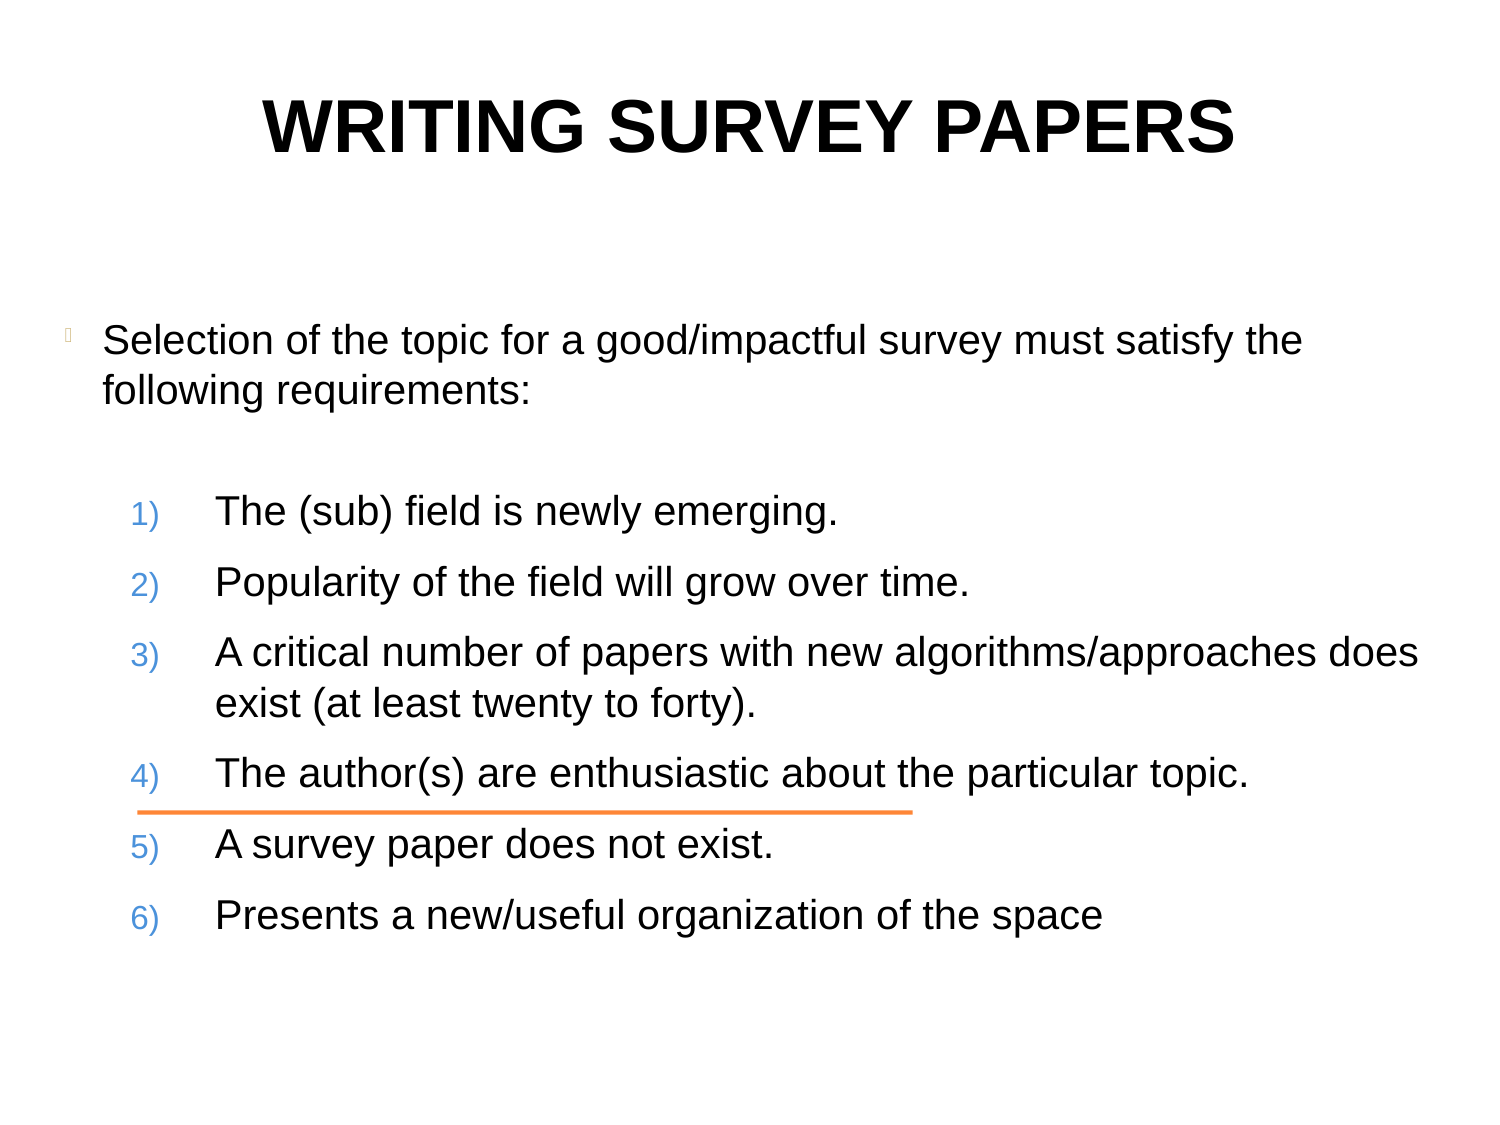

WRITING SURVEY PAPERS

Selection of the topic for a good/impactful survey must satisfy the following requirements:
The (sub) field is newly emerging.
Popularity of the field will grow over time.
A critical number of papers with new algorithms/approaches does exist (at least twenty to forty).
The author(s) are enthusiastic about the particular topic.
A survey paper does not exist.
Presents a new/useful organization of the space